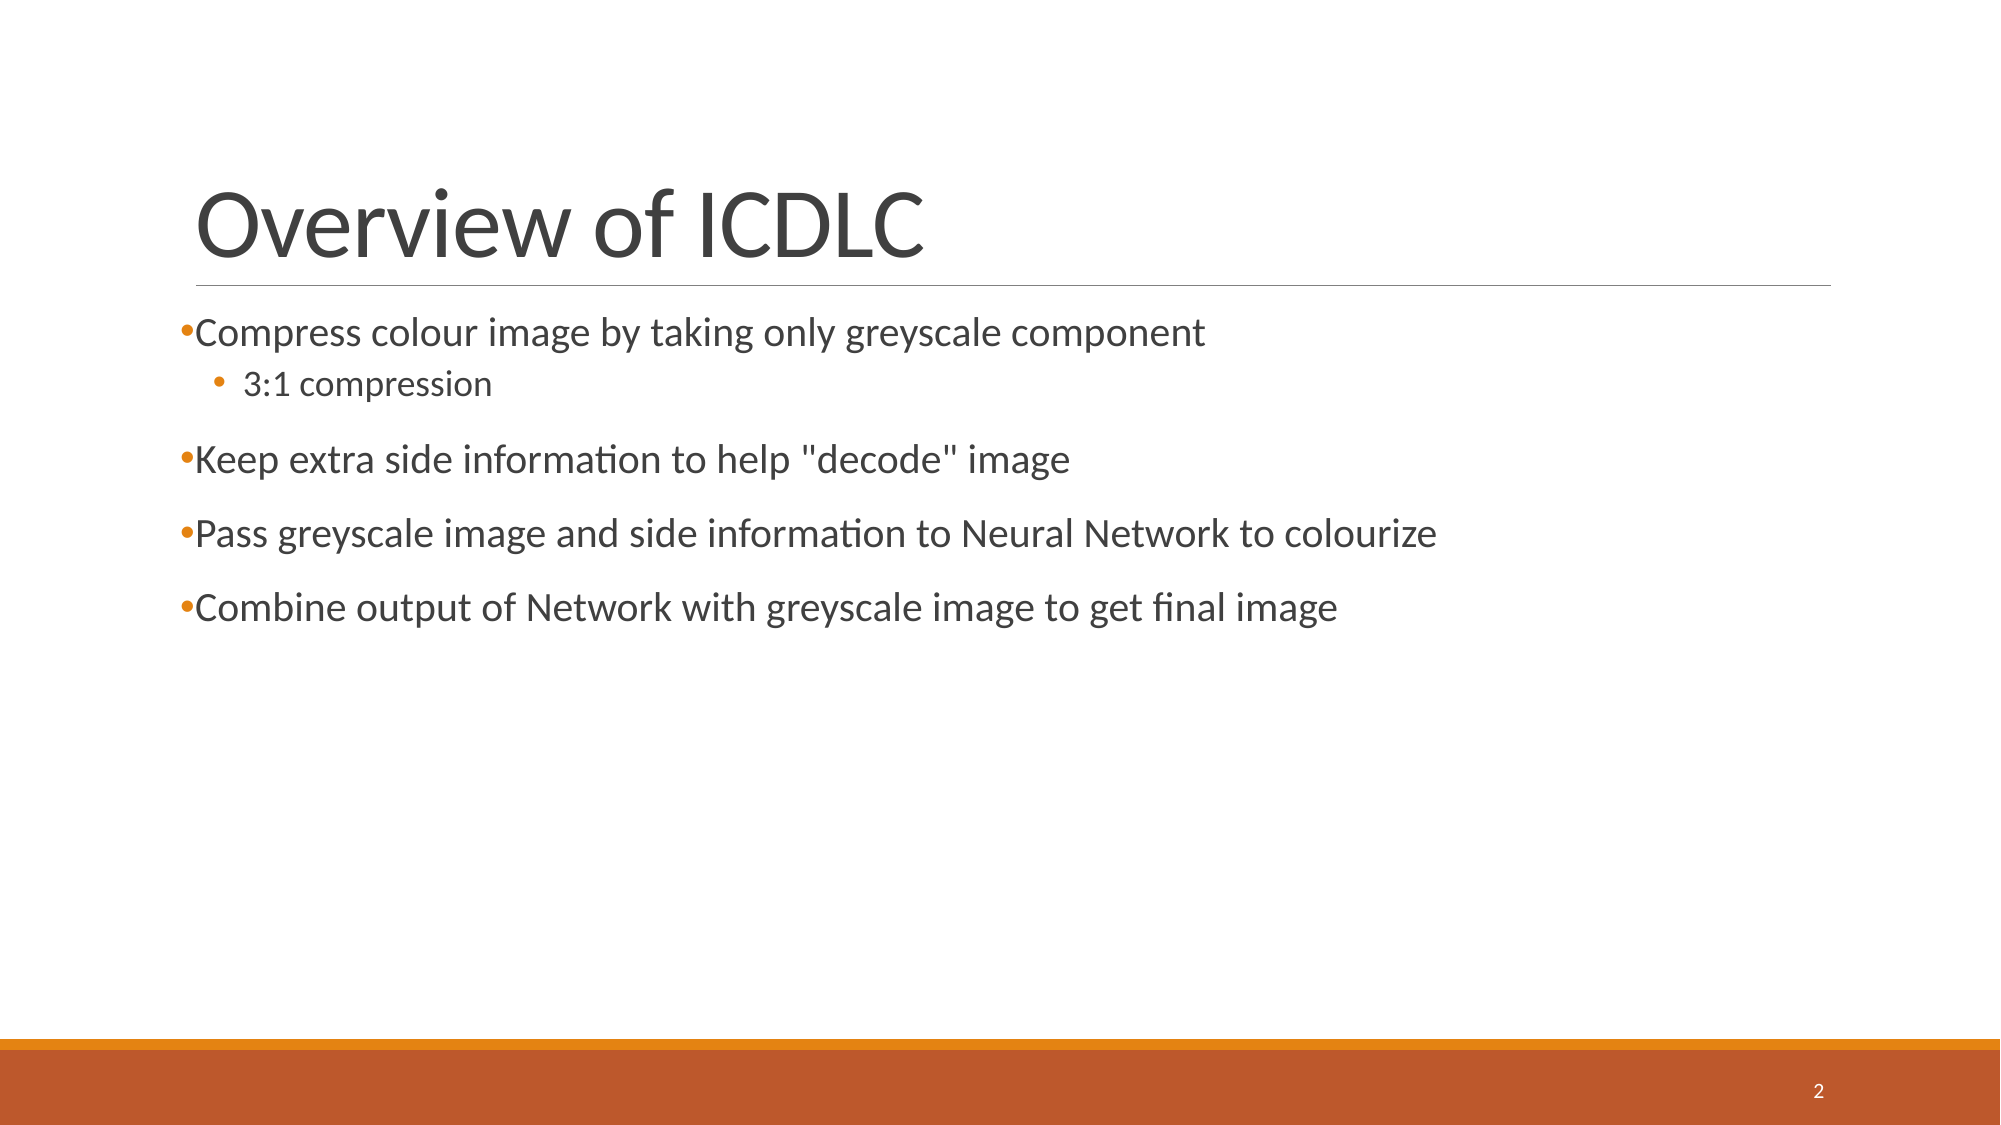

# Overview of ICDLC
Compress colour image by taking only greyscale component
3:1 compression
Keep extra side information to help "decode" image
Pass greyscale image and side information to Neural Network to colourize
Combine output of Network with greyscale image to get final image
2